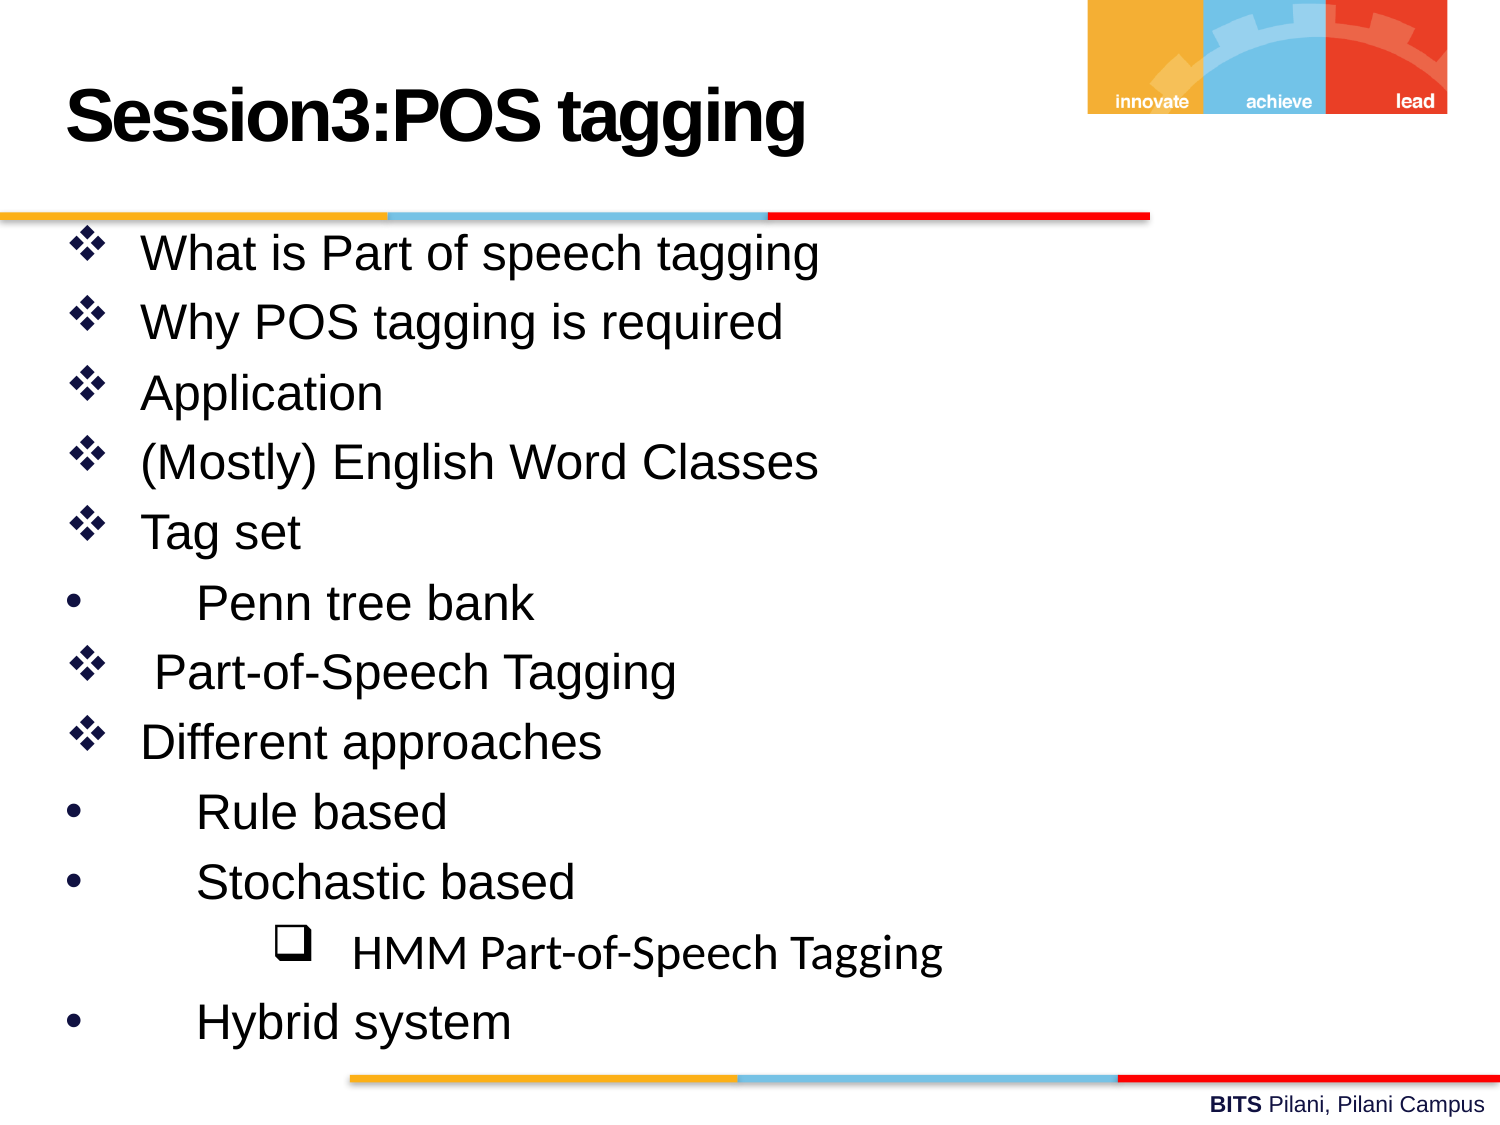

Session3:POS tagging
What is Part of speech tagging
Why POS tagging is required
Application
(Mostly) English Word Classes
Tag set
    Penn tree bank
 Part-of-Speech Tagging
Different approaches
      Rule based
      Stochastic based
   HMM Part-of-Speech Tagging
      Hybrid system